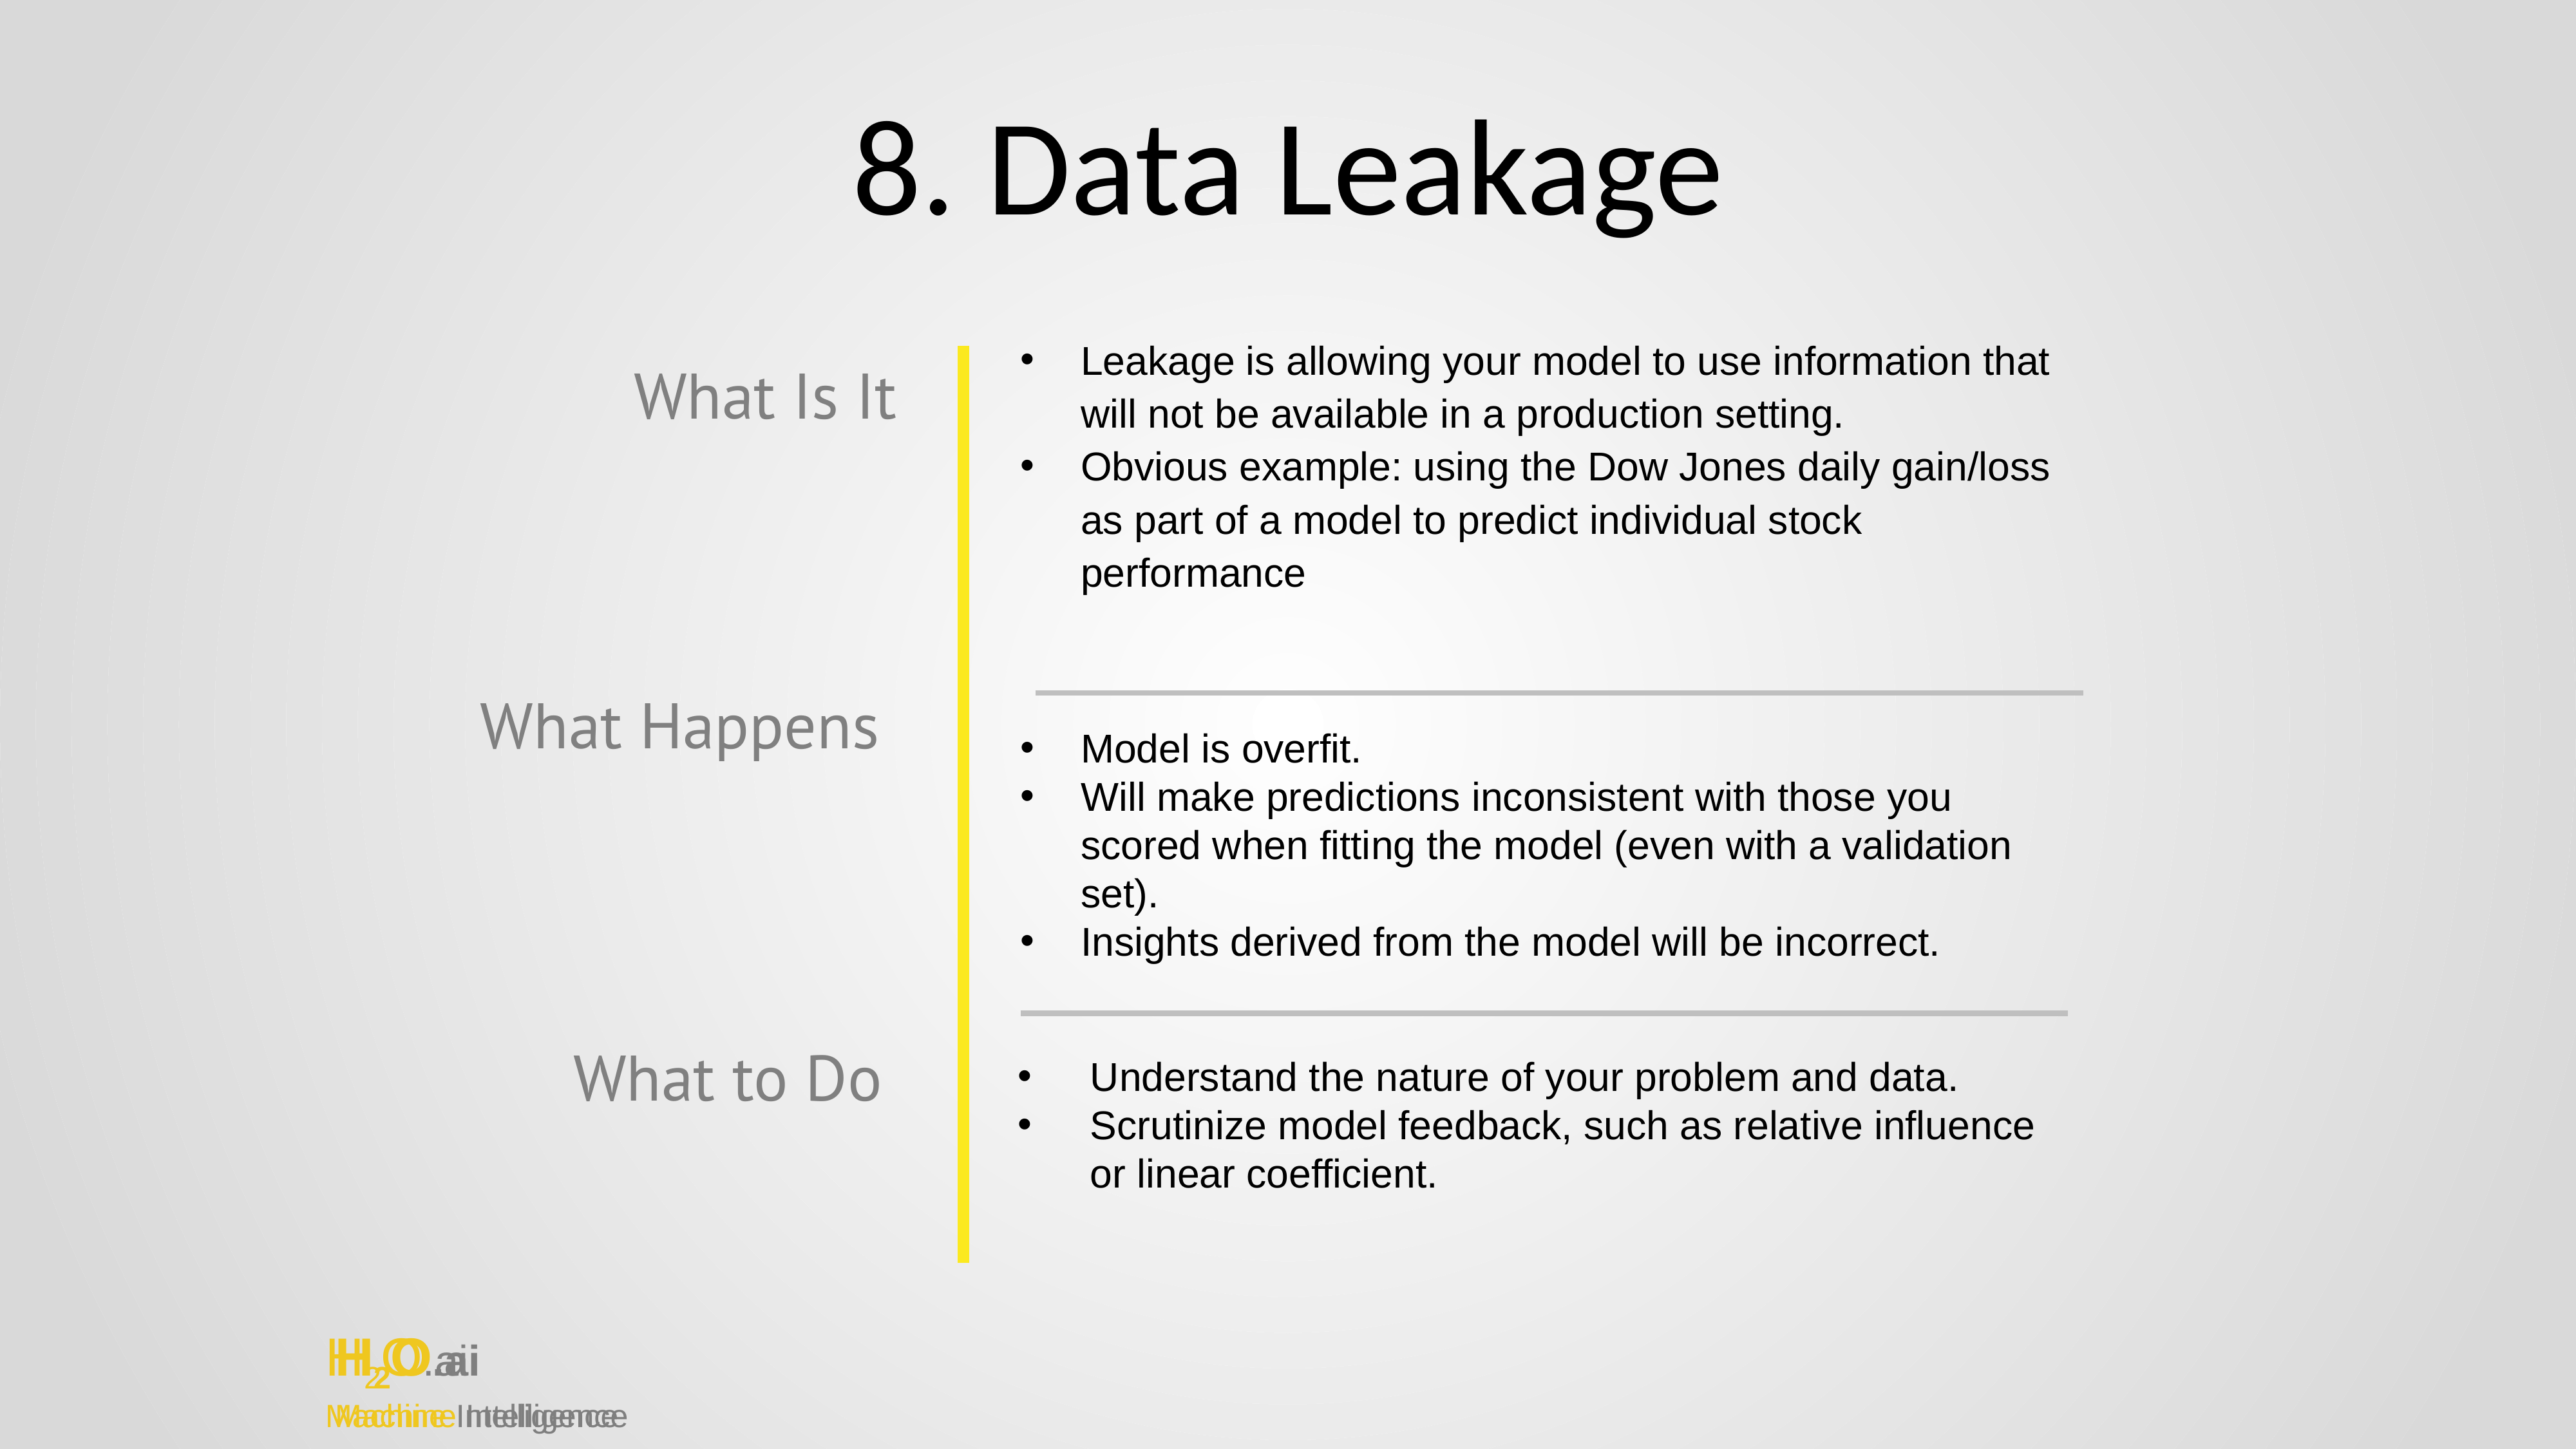

# 8. Data Leakage
Leakage is allowing your model to use information that will not be available in a production setting.
Obvious example: using the Dow Jones daily gain/loss as part of a model to predict individual stock performance
What Is It
What Happens
Model is overfit.
Will make predictions inconsistent with those you scored when fitting the model (even with a validation set).
Insights derived from the model will be incorrect.
What to Do
Understand the nature of your problem and data.
Scrutinize model feedback, such as relative influence or linear coefficient.